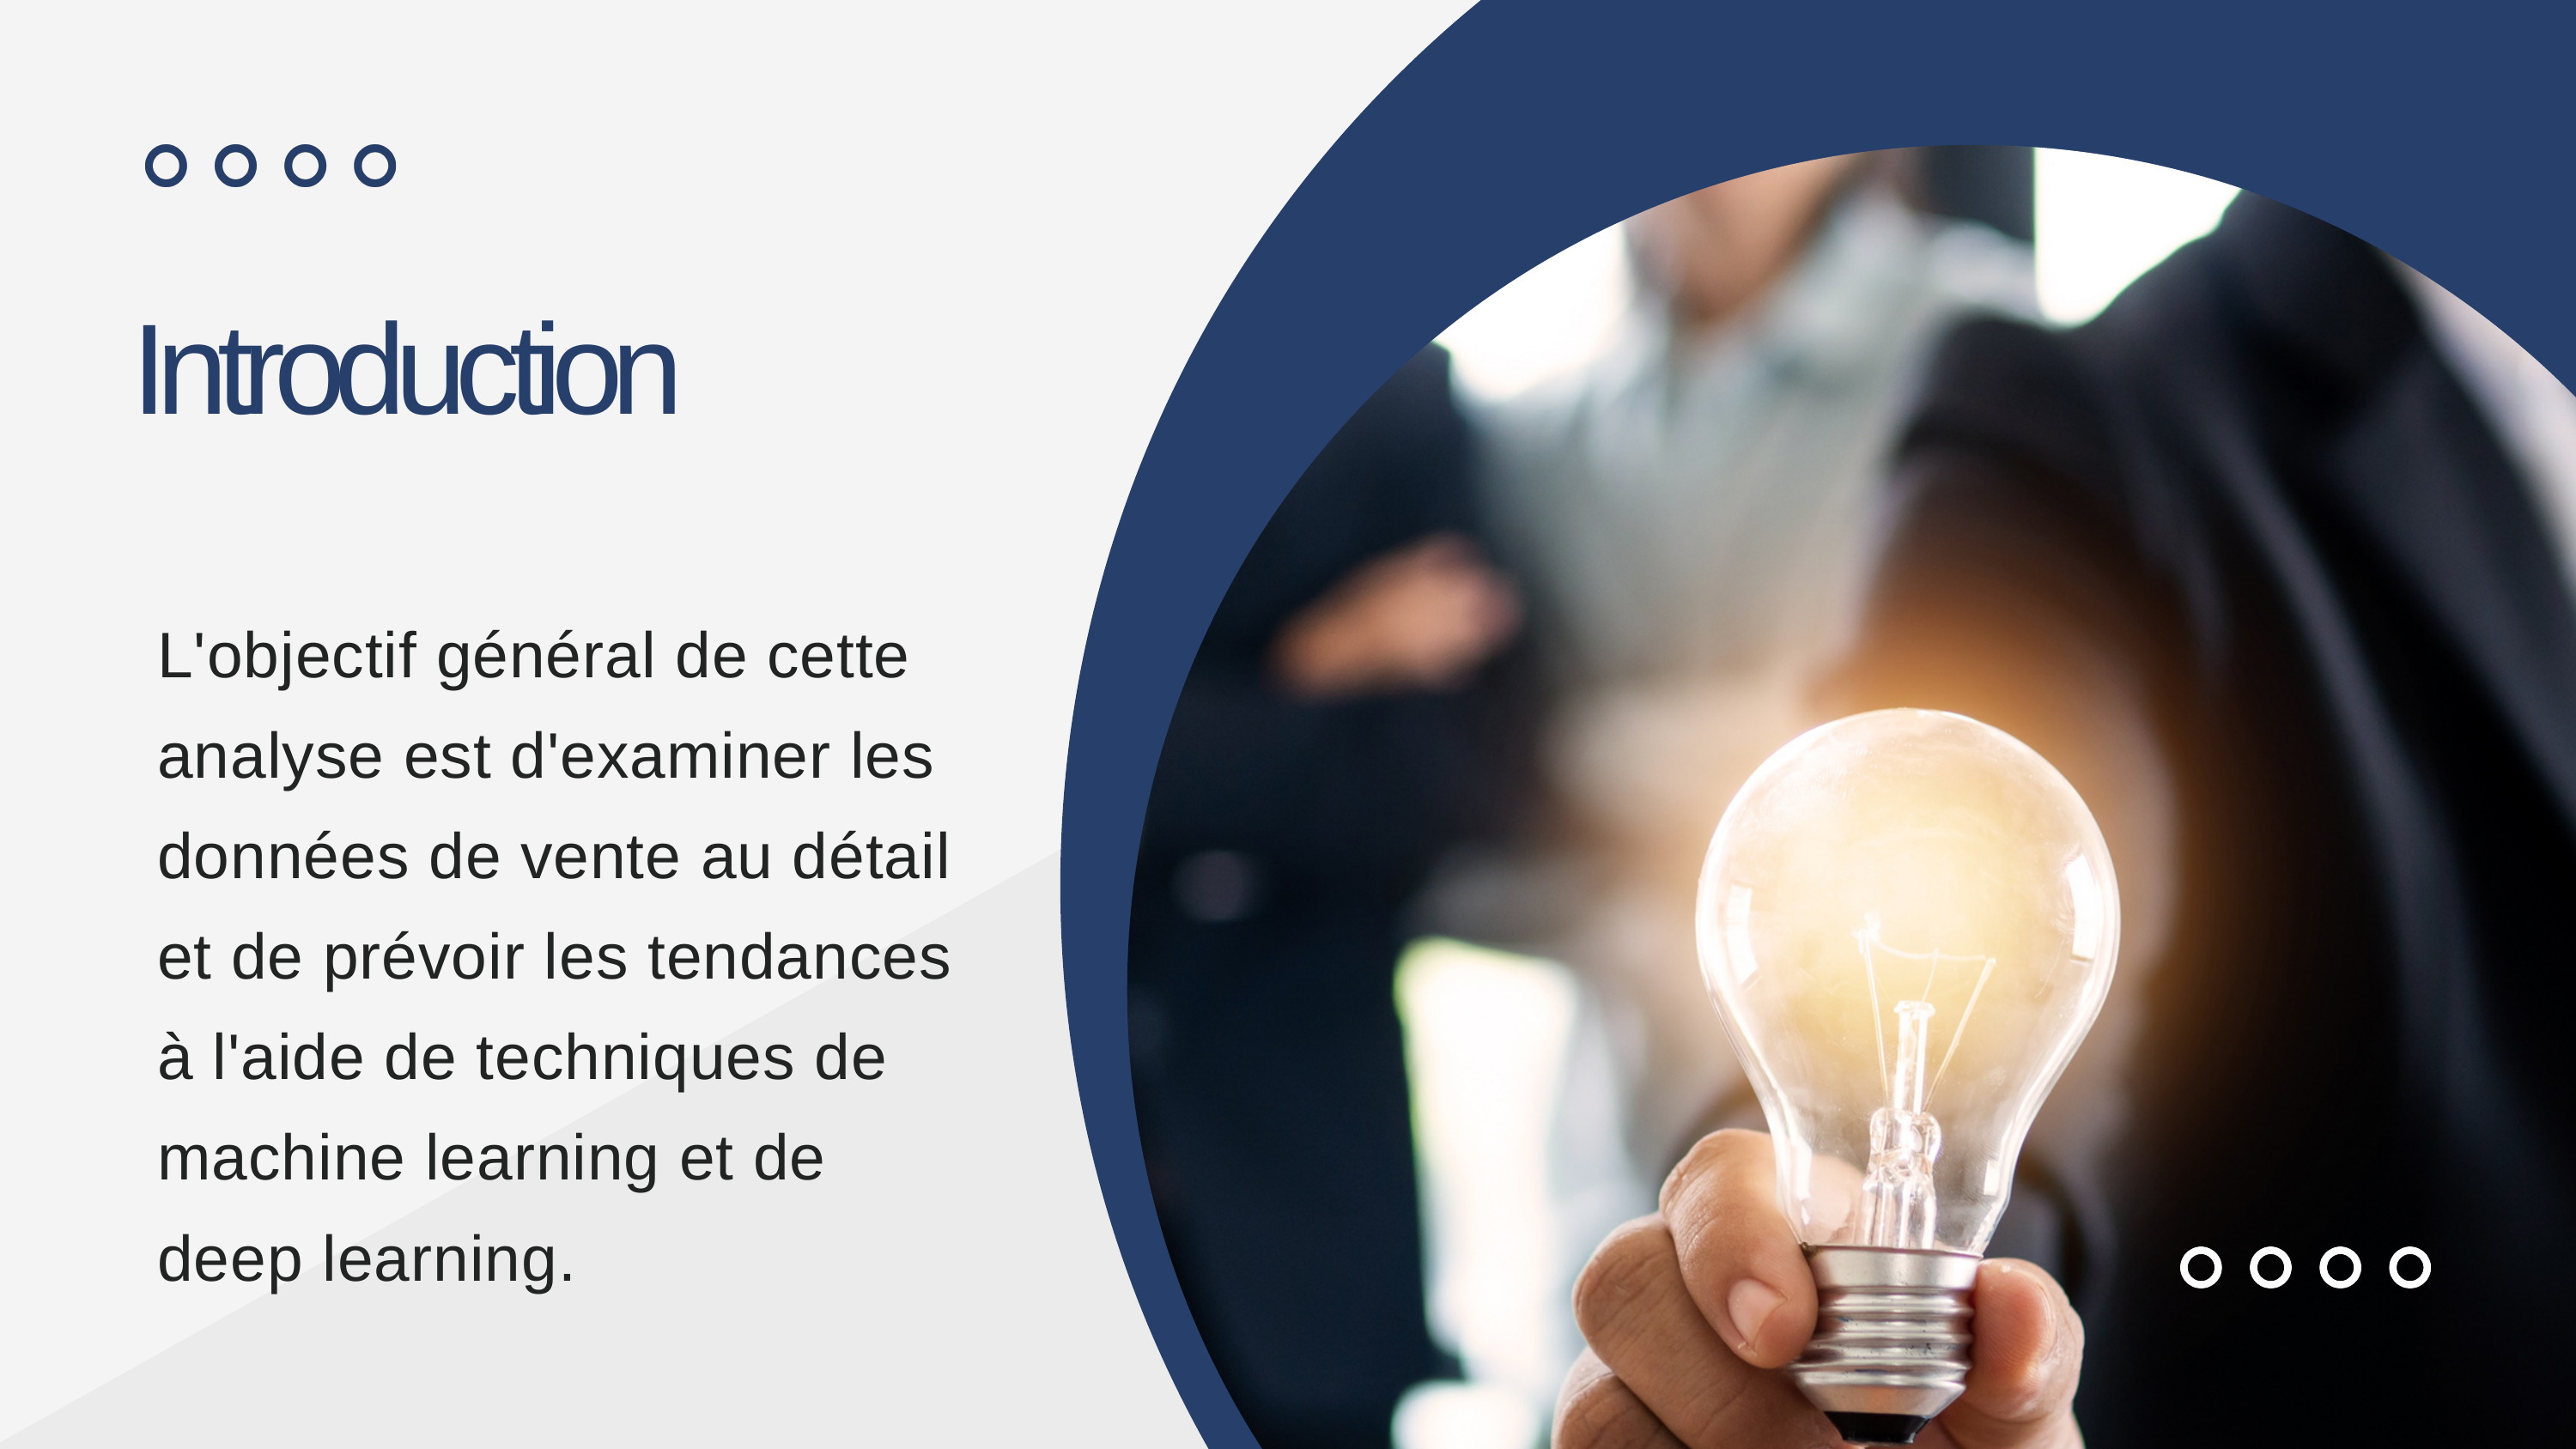

Introduction
L'objectif général de cette analyse est d'examiner les données de vente au détail et de prévoir les tendances à l'aide de techniques de machine learning et de deep learning.